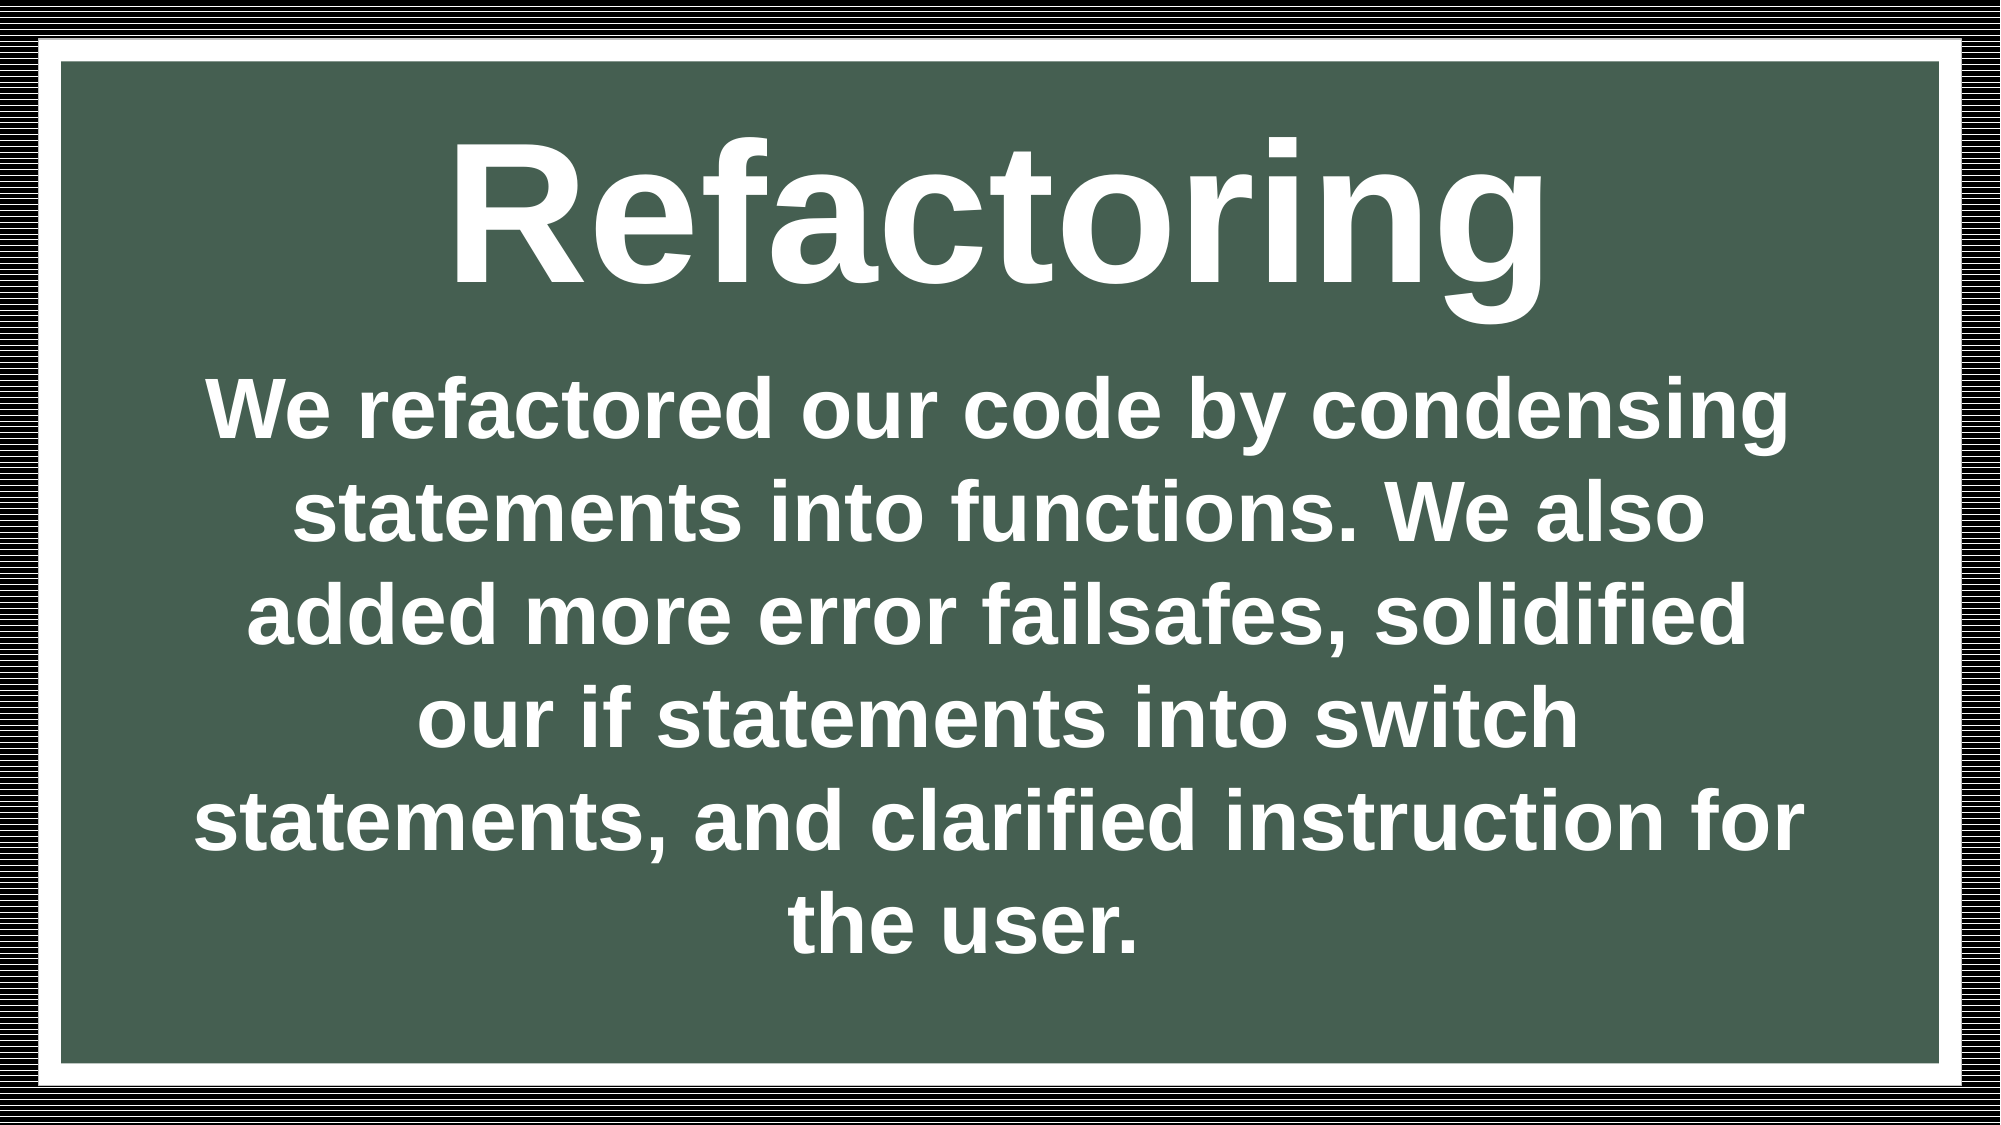

# Refactoring
We refactored our code by condensing statements into functions. We also added more error failsafes, solidified our if statements into switch statements, and clarified instruction for the user.